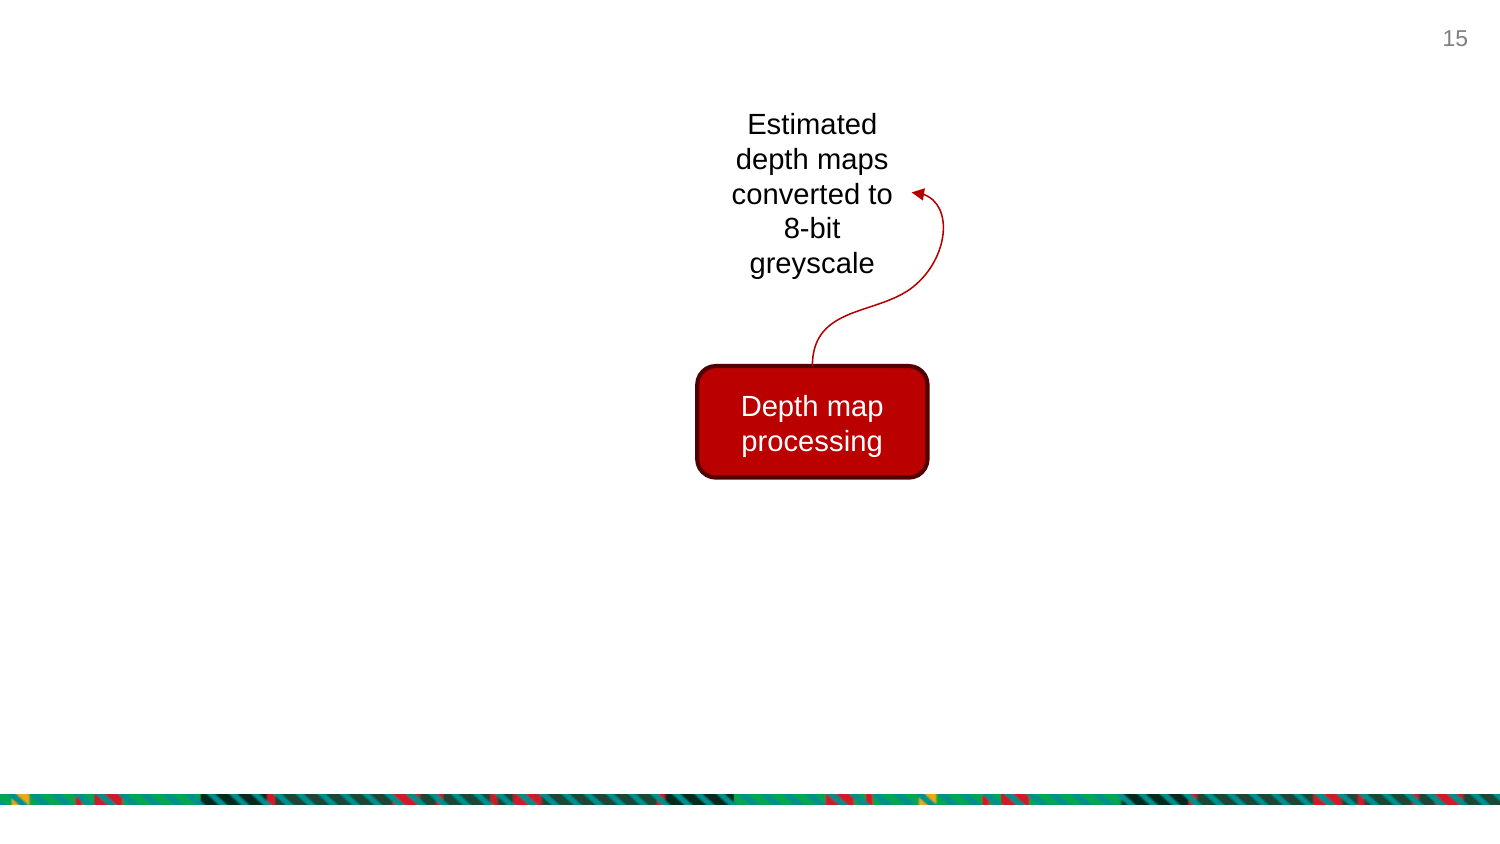

Estimated depth maps converted to 8-bit greyscale
Depth map processing